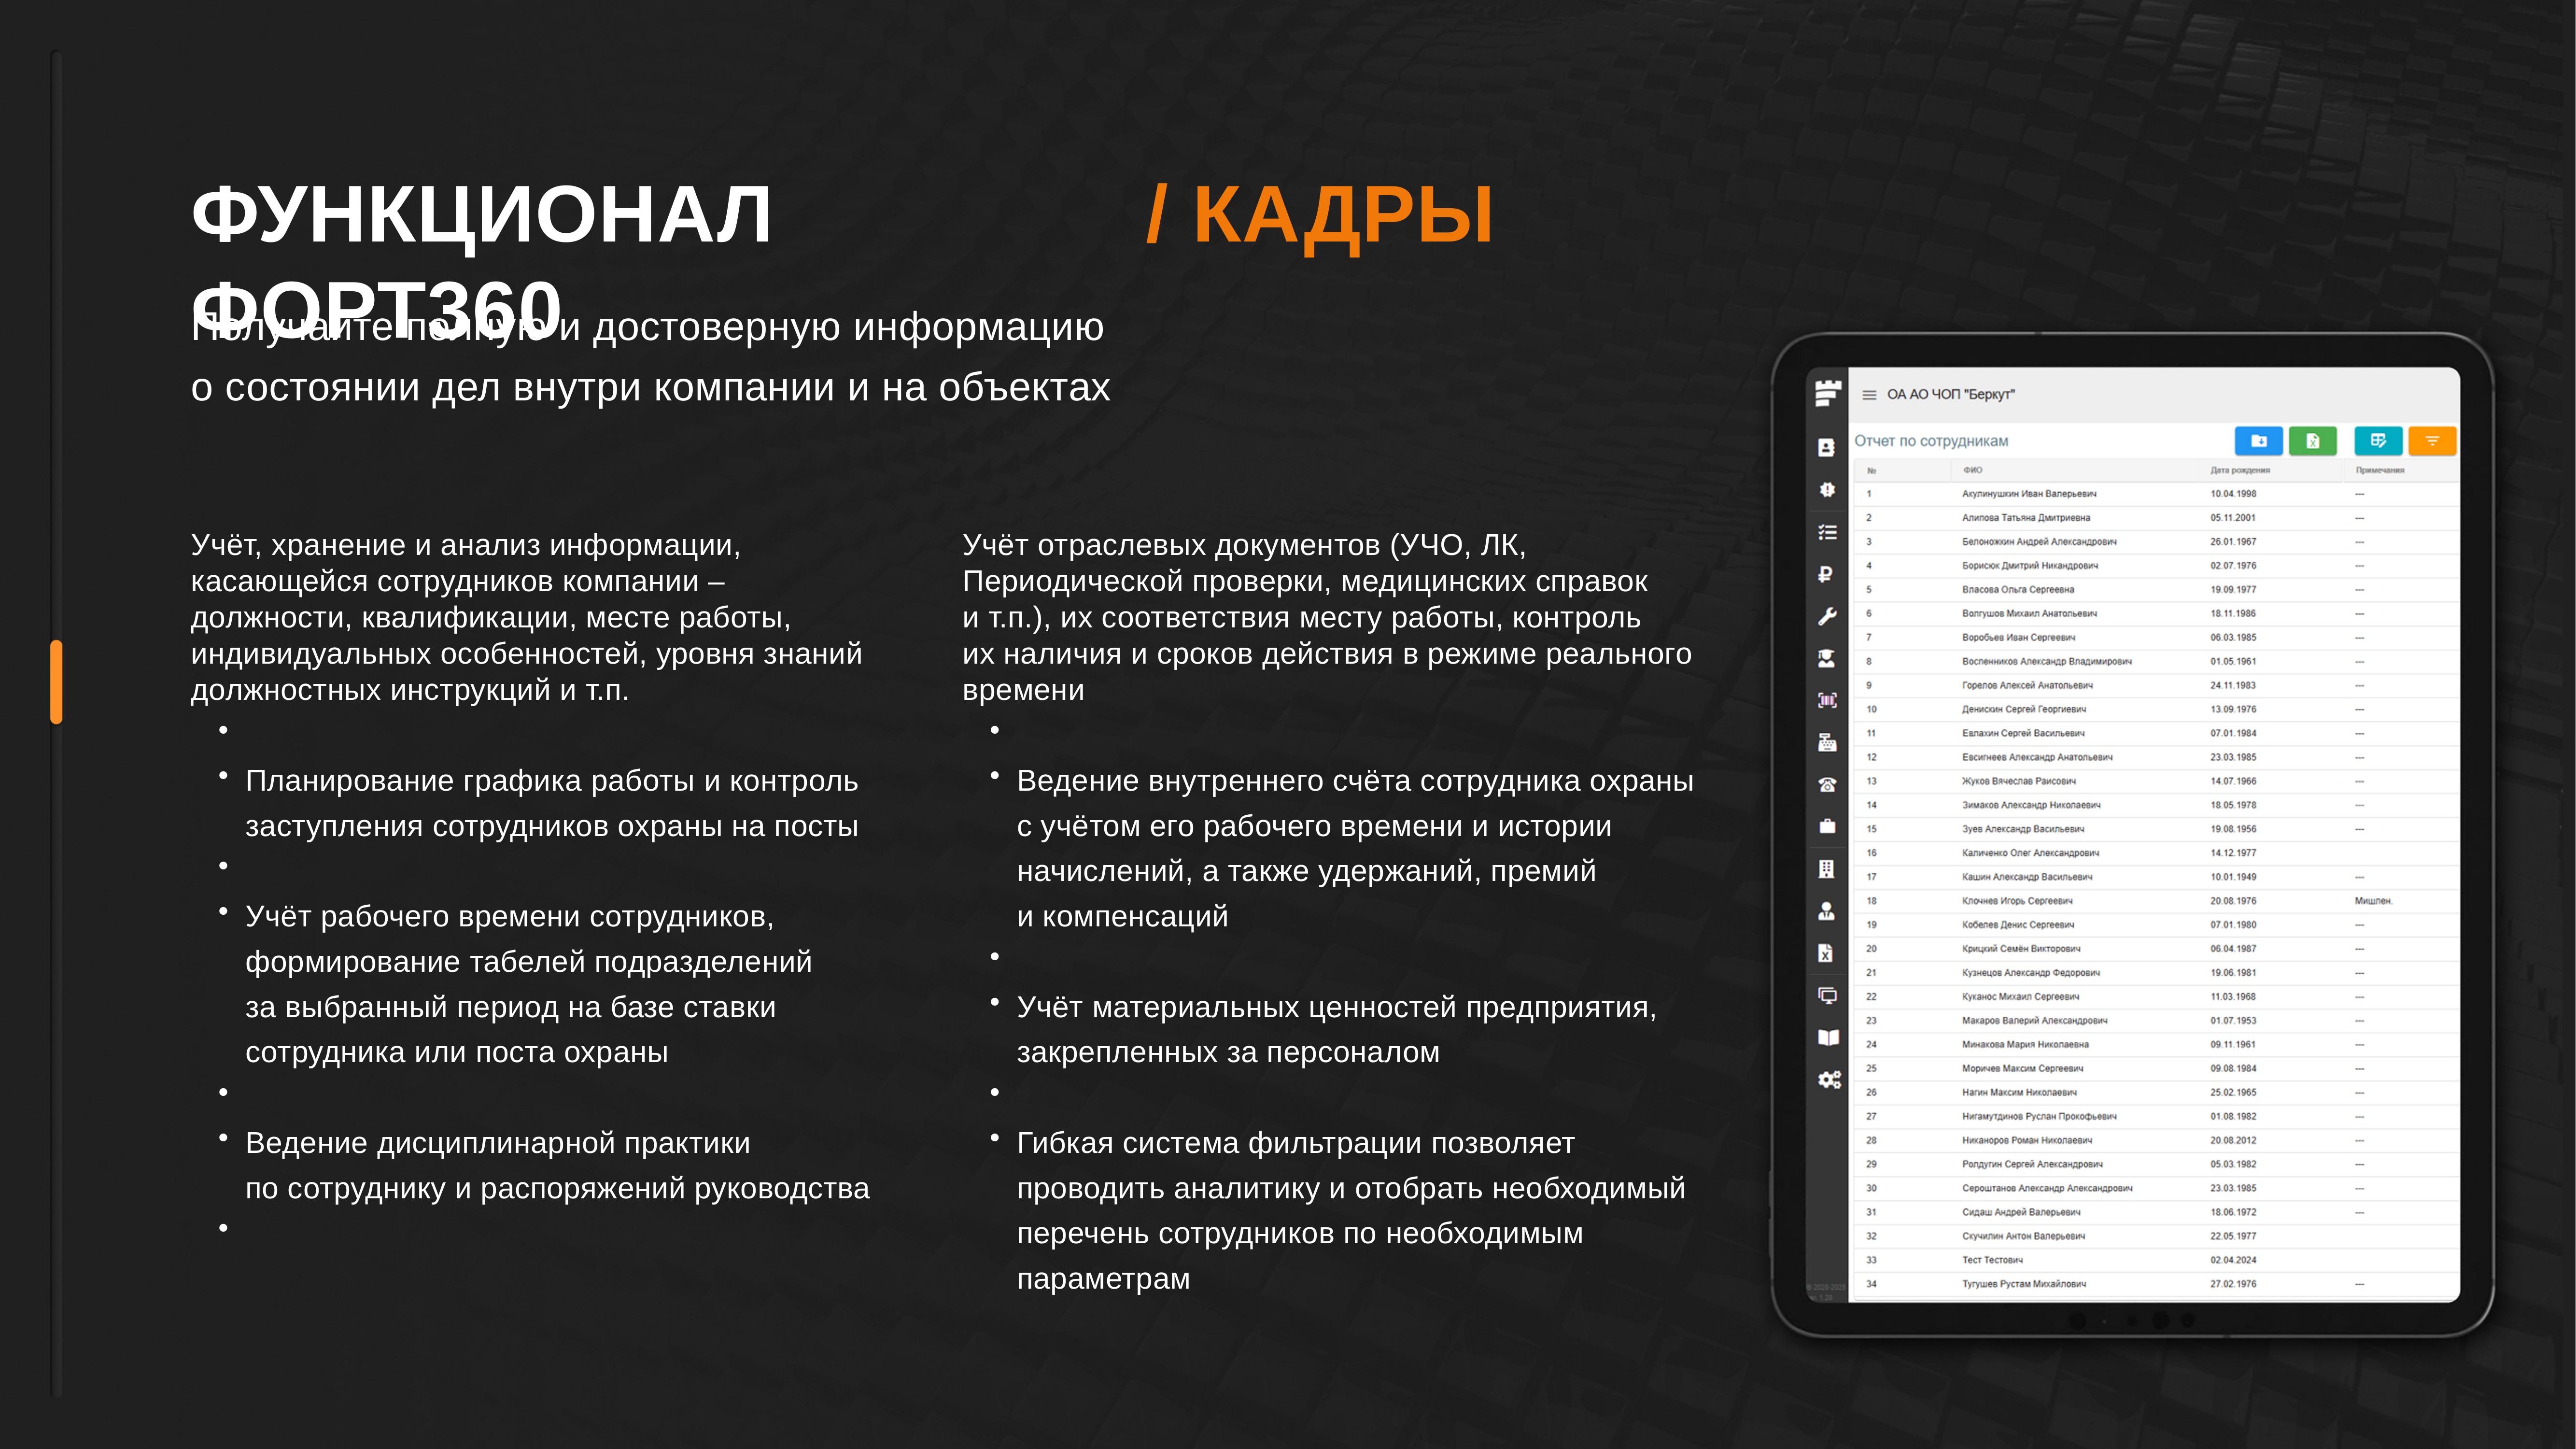

ФУНКЦИОНАЛ ФОРТ360
/ КАДРЫ
Получайте полную и достоверную информацию
о состоянии дел внутри компании и на объектах
Учёт, хранение и анализ информации, касающейся сотрудников компании – должности, квалификации, месте работы, индивидуальных особенностей, уровня знаний должностных инструкций и т.п.

Планирование графика работы и контроль заступления сотрудников охраны на посты

Учёт рабочего времени сотрудников, формирование табелей подразделений за выбранный период на базе ставки сотрудника или поста охраны

Ведение дисциплинарной практики по сотруднику и распоряжений руководства

Учёт отраслевых документов (УЧО, ЛК, Периодической проверки, медицинских справок и т.п.), их соответствия месту работы, контроль их наличия и сроков действия в режиме реального времени

Ведение внутреннего счёта сотрудника охраны с учётом его рабочего времени и истории начислений, а также удержаний, премий и компенсаций

Учёт материальных ценностей предприятия, закрепленных за персоналом

Гибкая система фильтрации позволяет проводить аналитику и отобрать необходимый перечень сотрудников по необходимым параметрам